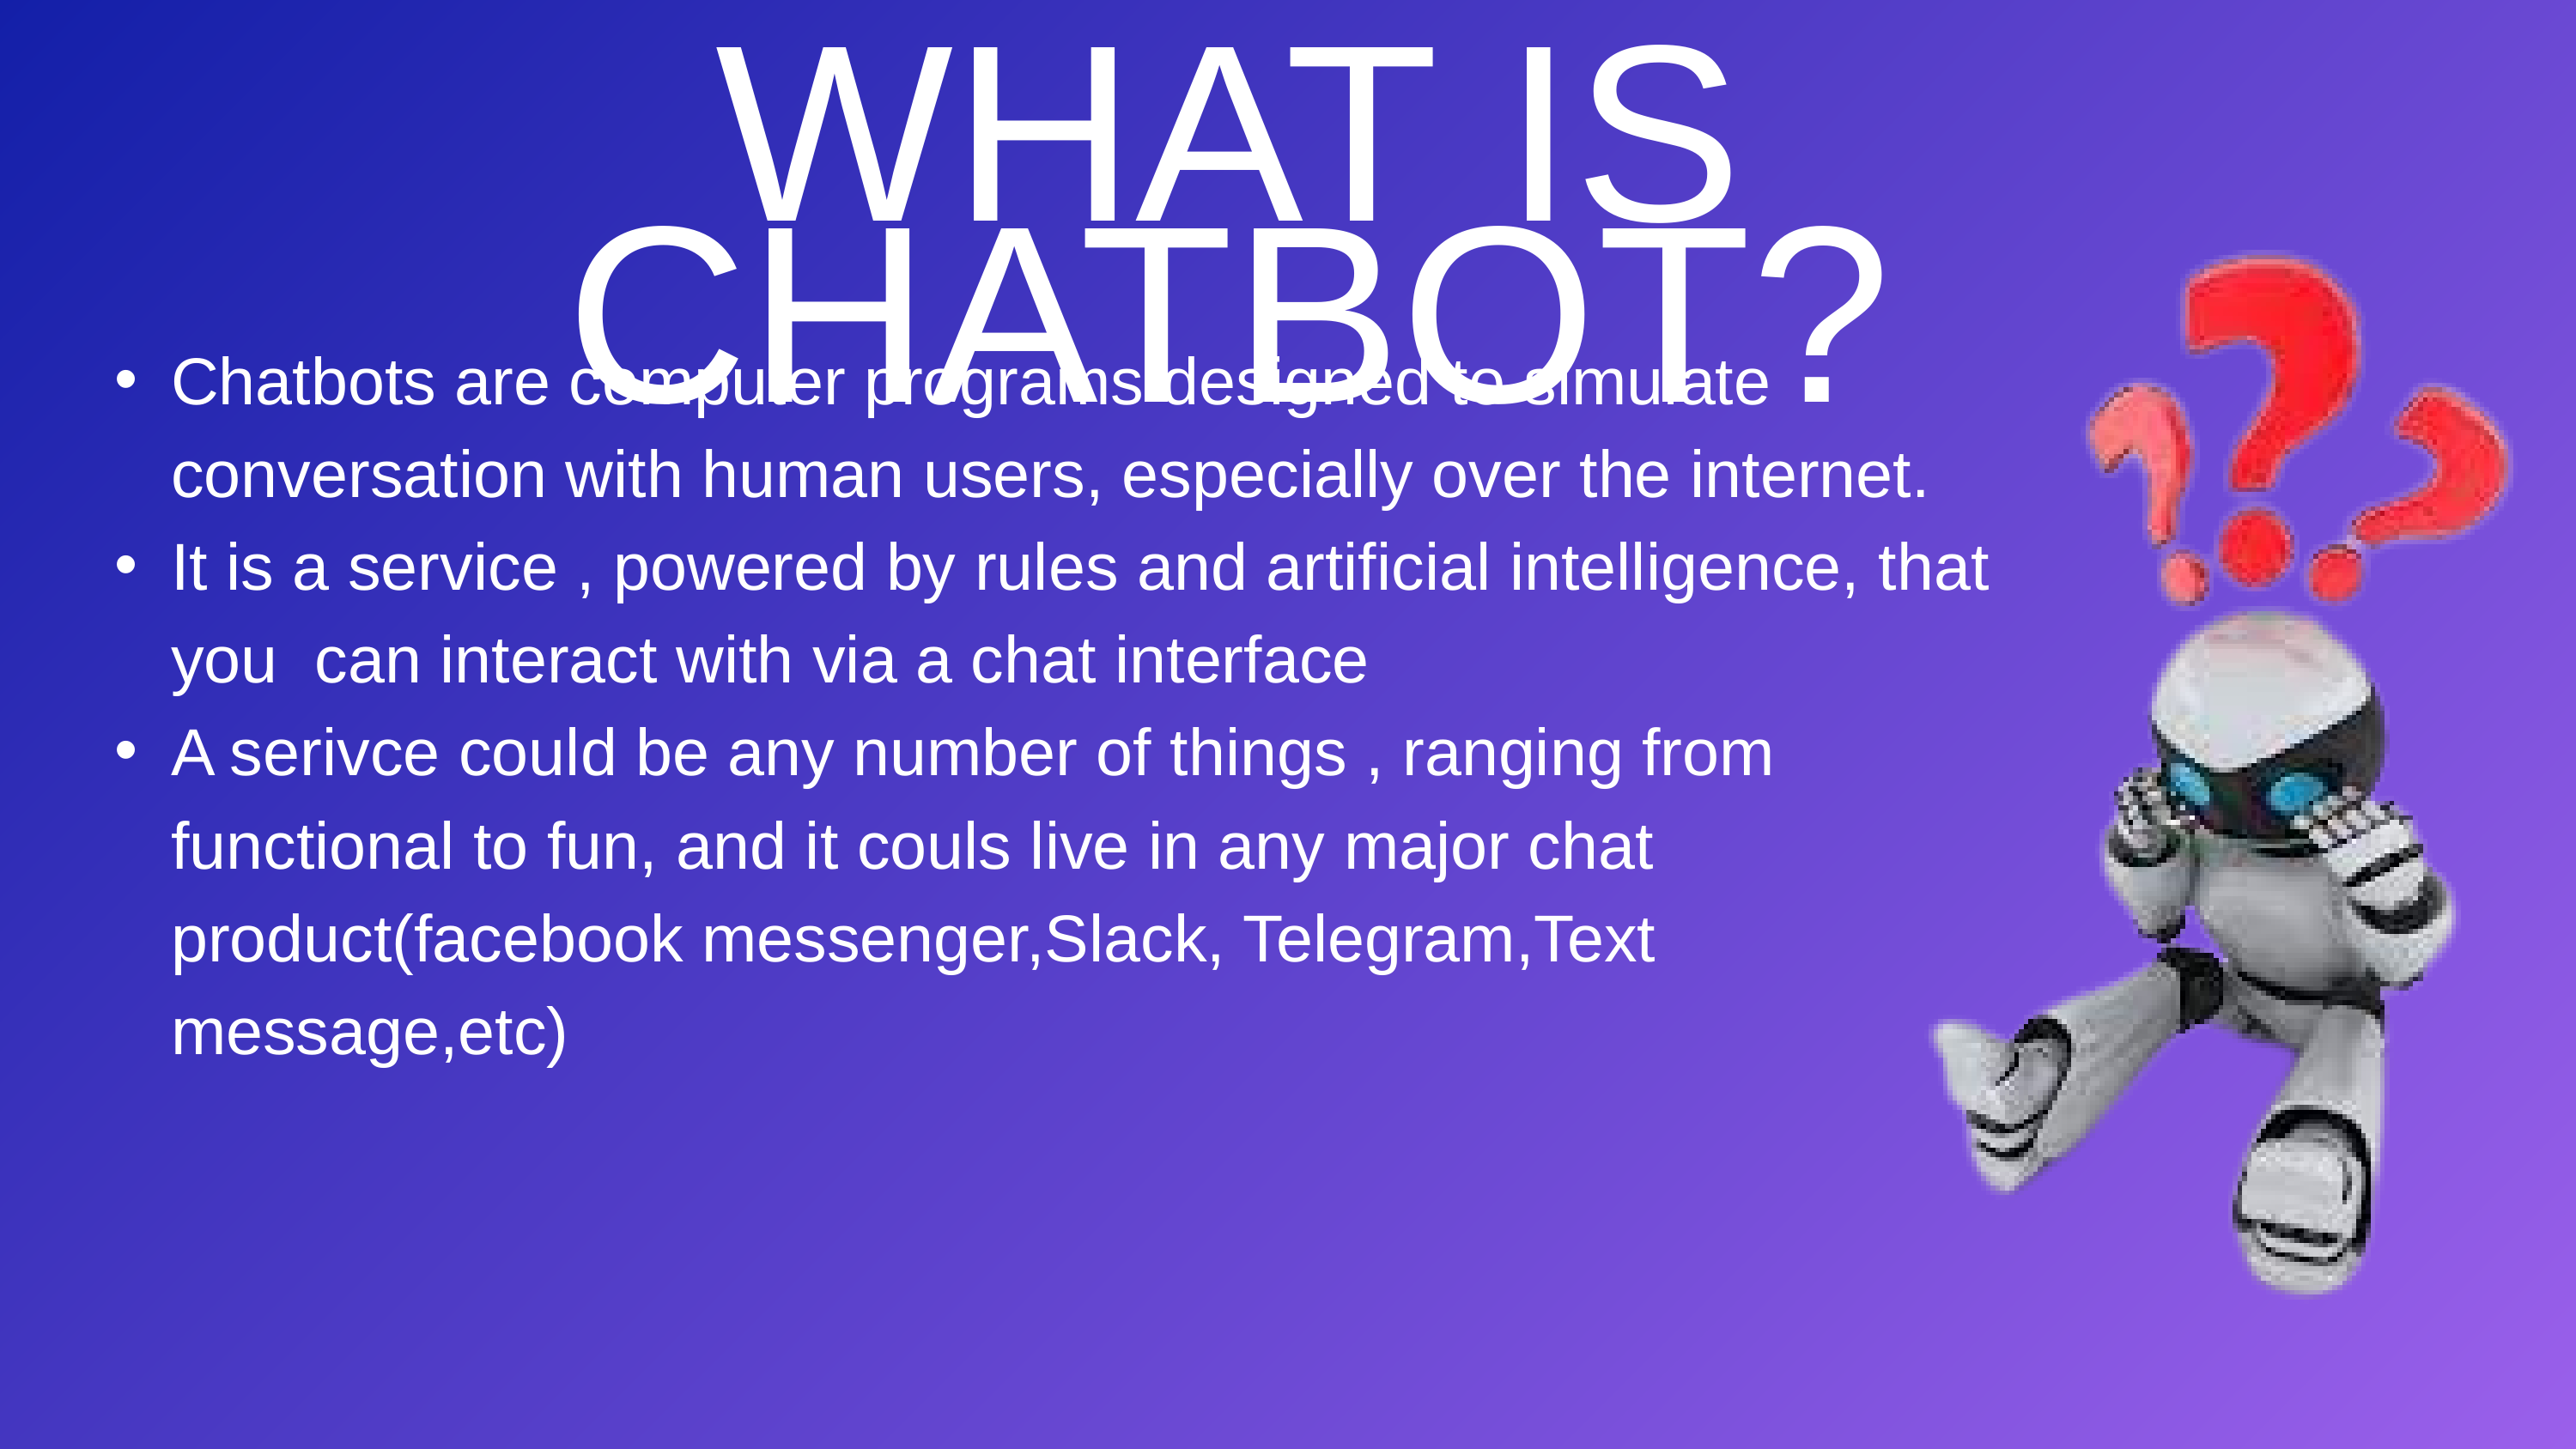

WHAT IS CHATBOT?

Chatbots are computer programs designed to simulate conversation with human users, especially over the internet.
It is a service , powered by rules and artificial intelligence, that you  can interact with via a chat interface
A serivce could be any number of things , ranging from functional to fun, and it couls live in any major chat product(facebook messenger,Slack, Telegram,Text message,etc)